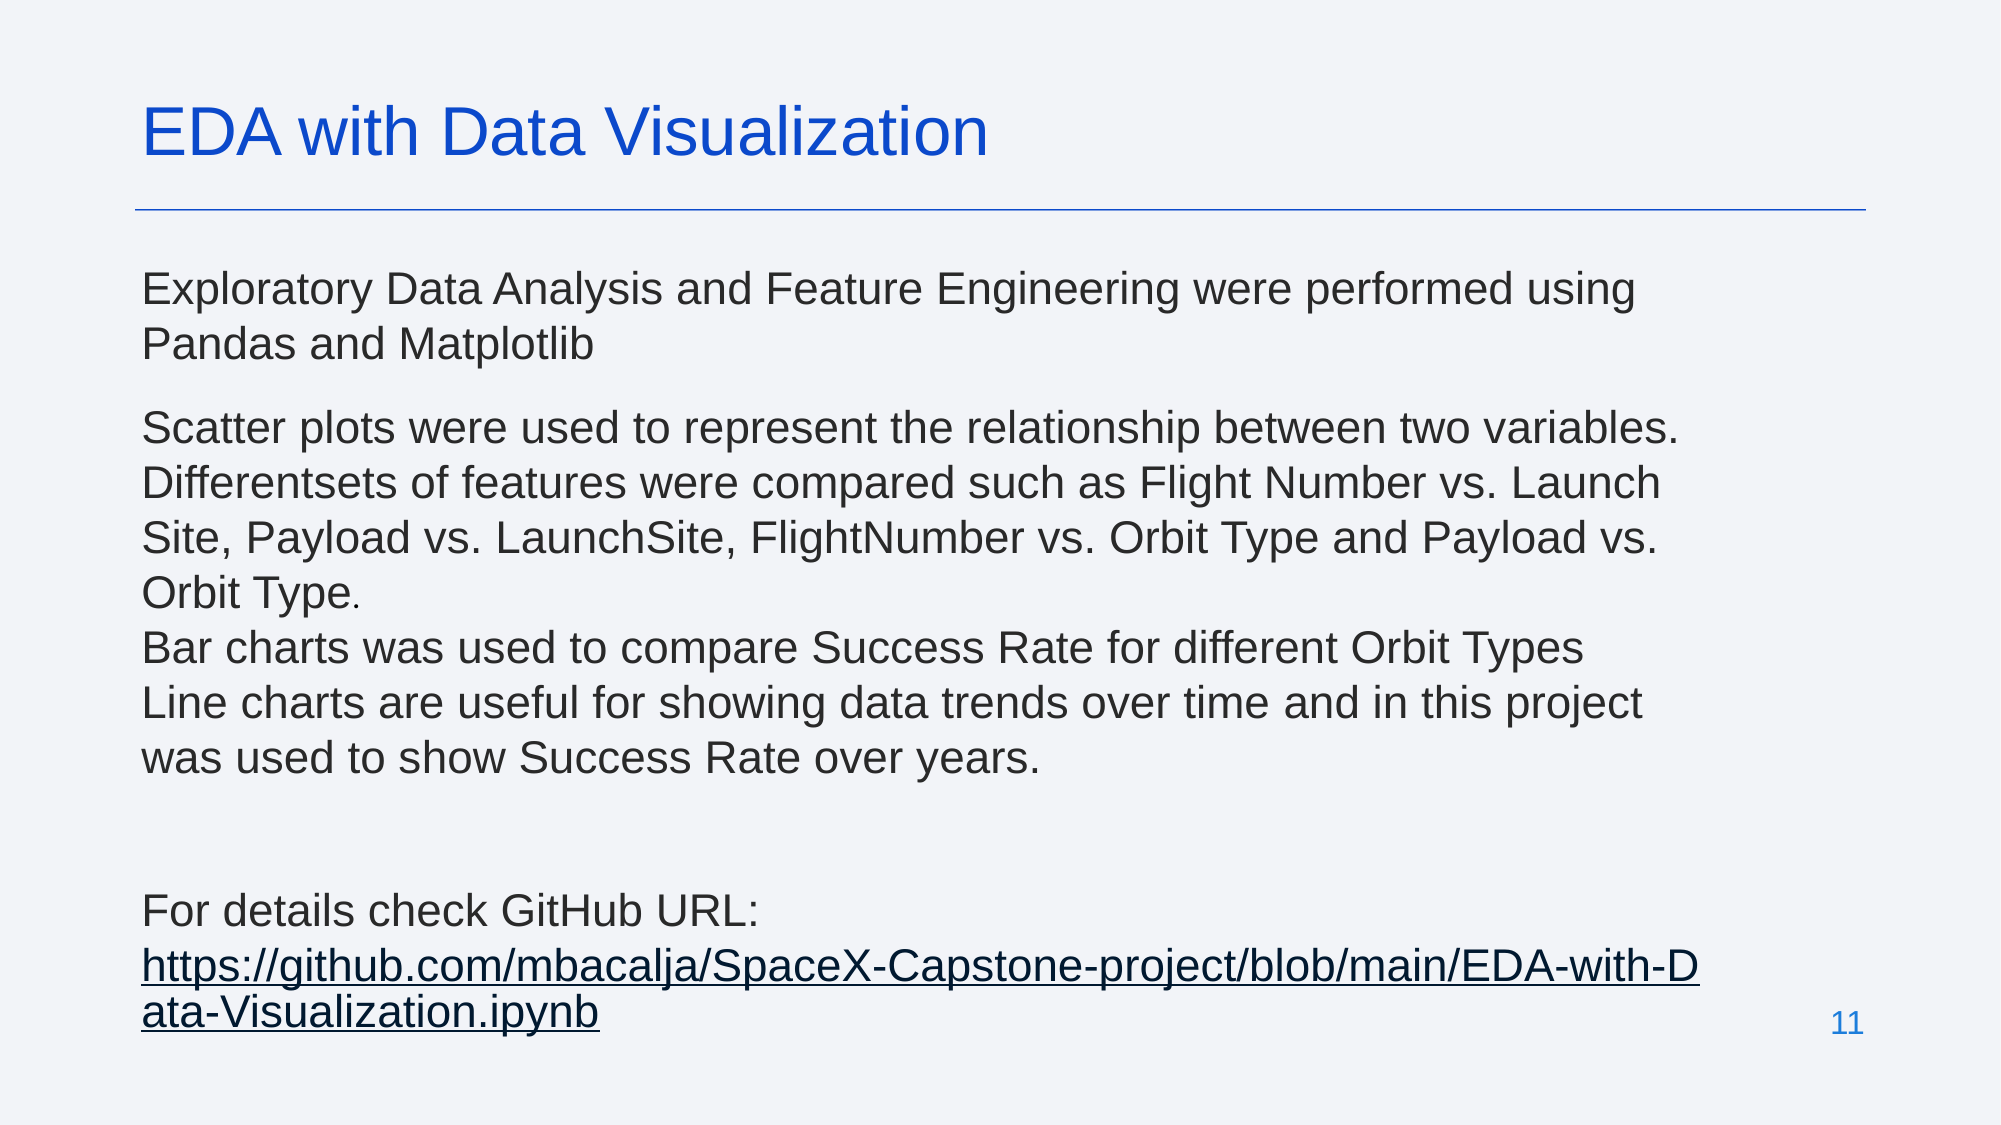

EDA with Data Visualization
Exploratory Data Analysis and Feature Engineering were performed using Pandas and Matplotlib
Scatter plots were used to represent the relationship between two variables. Differentsets of features were compared such as Flight Number vs. Launch Site, Payload vs. LaunchSite, FlightNumber vs. Orbit Type and Payload vs. Orbit Type.
Bar charts was used to compare Success Rate for different Orbit Types
Line charts are useful for showing data trends over time and in this project was used to show Success Rate over years.

For details check GitHub URL: https://github.com/mbacalja/SpaceX-Capstone-project/blob/main/EDA-with-Data-Visualization.ipynb
11